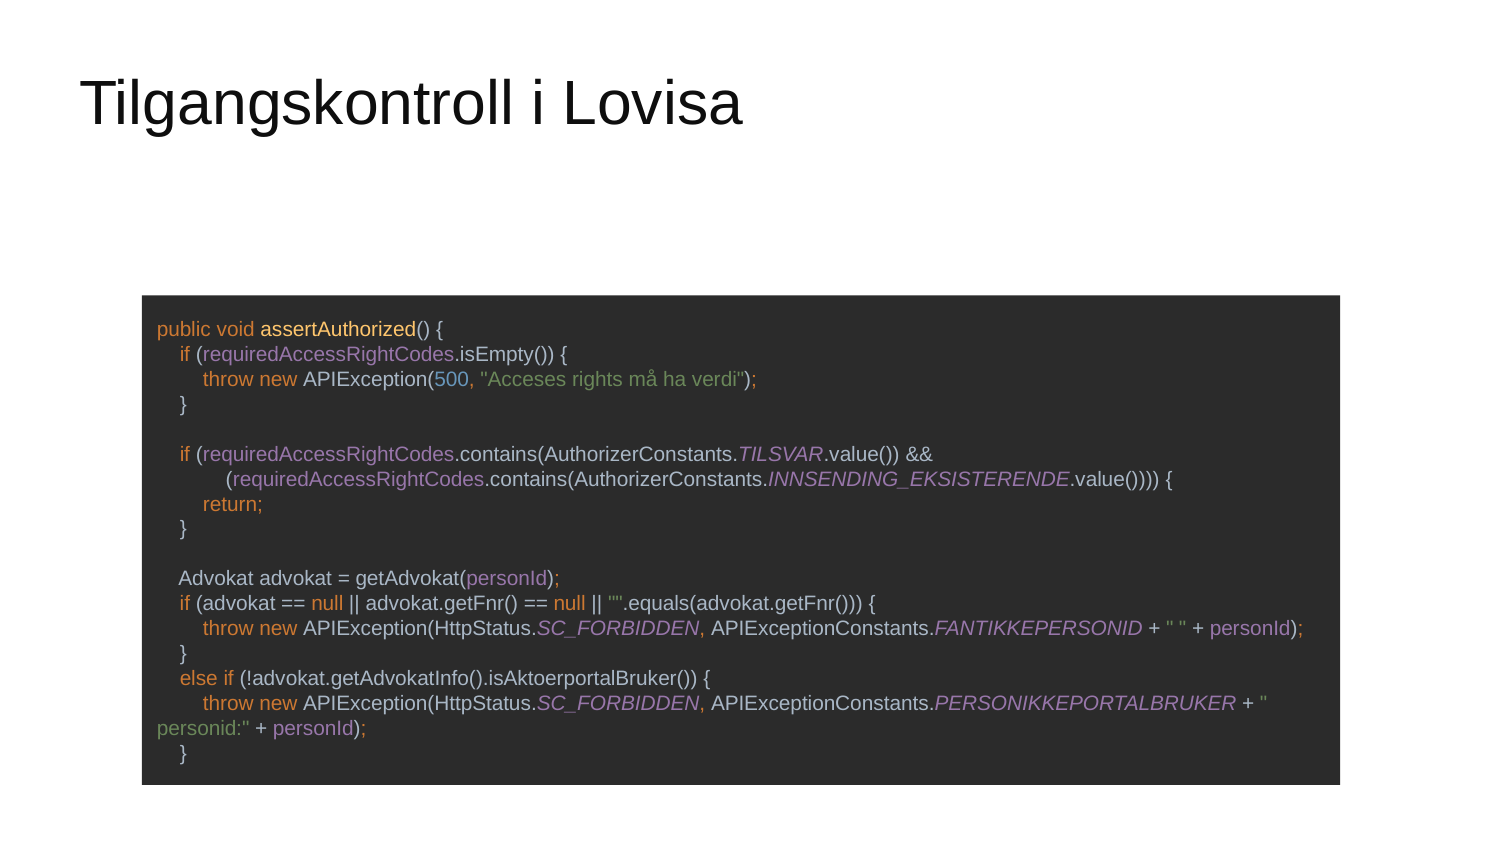

Tilgangskontroll i Lovisa
public void assertAuthorized() {
    if (requiredAccessRightCodes.isEmpty()) {
        throw new APIException(500, "Acceses rights må ha verdi");
    }
    if (requiredAccessRightCodes.contains(AuthorizerConstants.TILSVAR.value()) &&
            (requiredAccessRightCodes.contains(AuthorizerConstants.INNSENDING_EKSISTERENDE.value()))) {
        return;
    }
    Advokat advokat = getAdvokat(personId);
    if (advokat == null || advokat.getFnr() == null || "".equals(advokat.getFnr())) {
        throw new APIException(HttpStatus.SC_FORBIDDEN, APIExceptionConstants.FANTIKKEPERSONID + " " + personId);
    }
    else if (!advokat.getAdvokatInfo().isAktoerportalBruker()) {
        throw new APIException(HttpStatus.SC_FORBIDDEN, APIExceptionConstants.PERSONIKKEPORTALBRUKER + " personid:" + personId);
    }